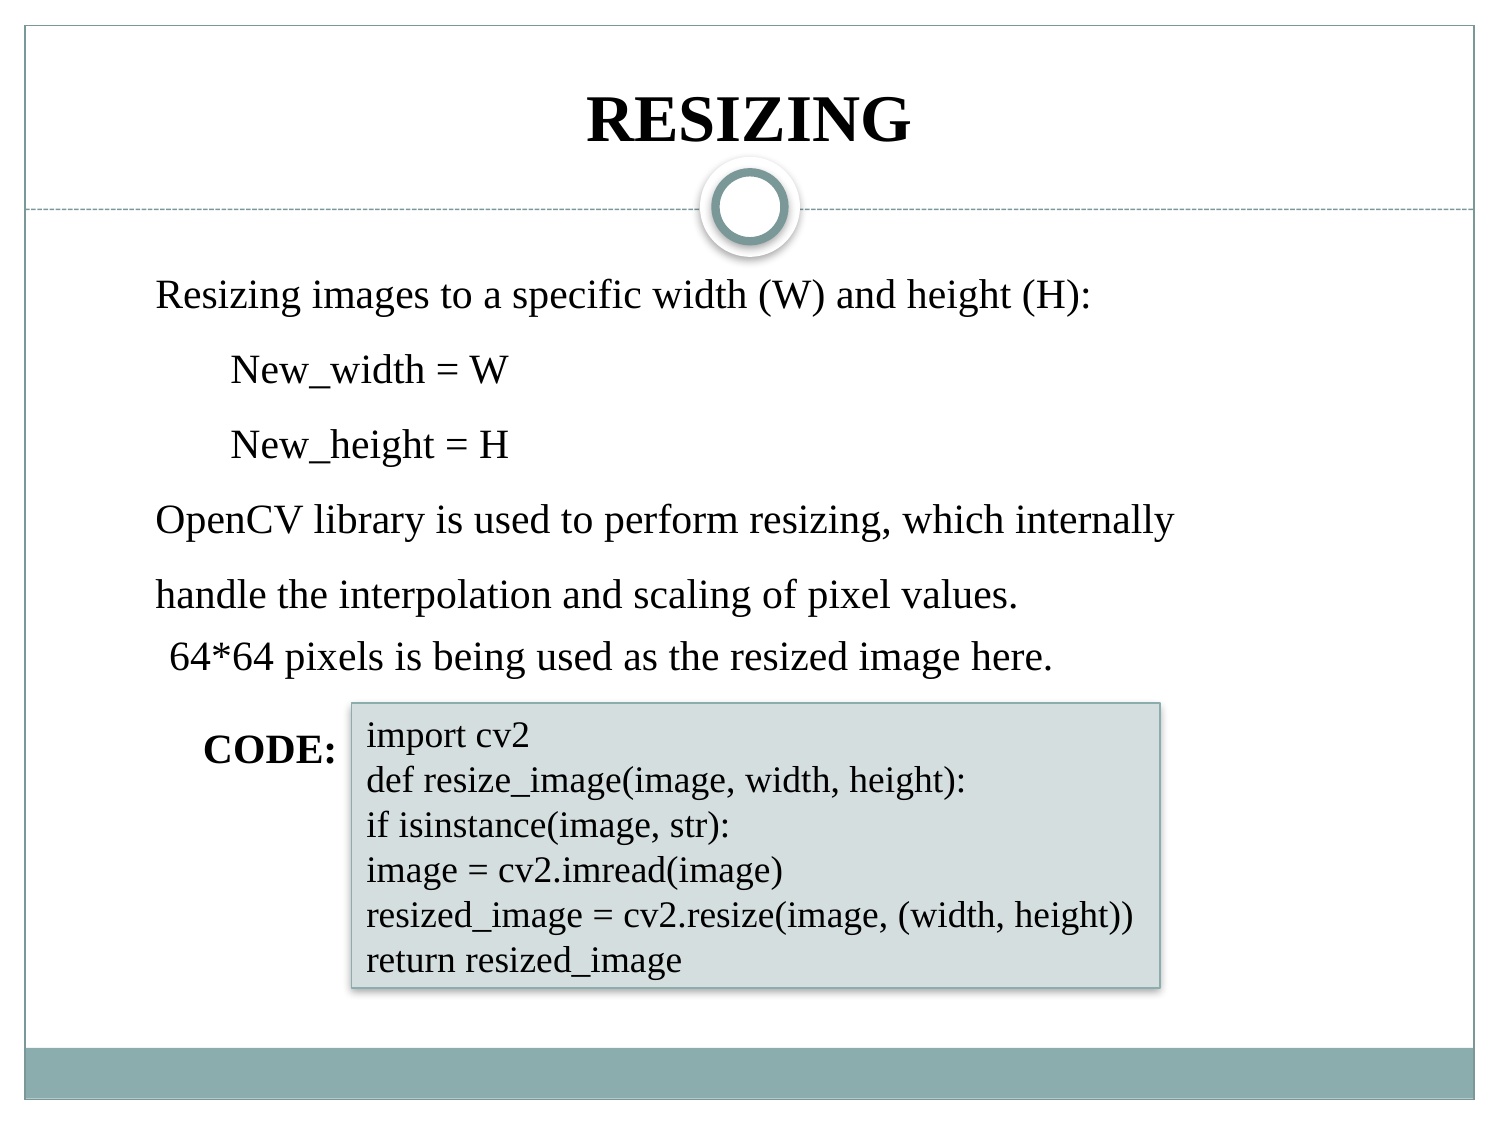

# RESIZING
Resizing images to a specific width (W) and height (H):
New_width = W
New_height = H
OpenCV library is used to perform resizing, which internally handle the interpolation and scaling of pixel values.
64*64 pixels is being used as the resized image here.
import cv2
def resize_image(image, width, height):
if isinstance(image, str):
image = cv2.imread(image)
resized_image = cv2.resize(image, (width, height))
return resized_image
CODE: